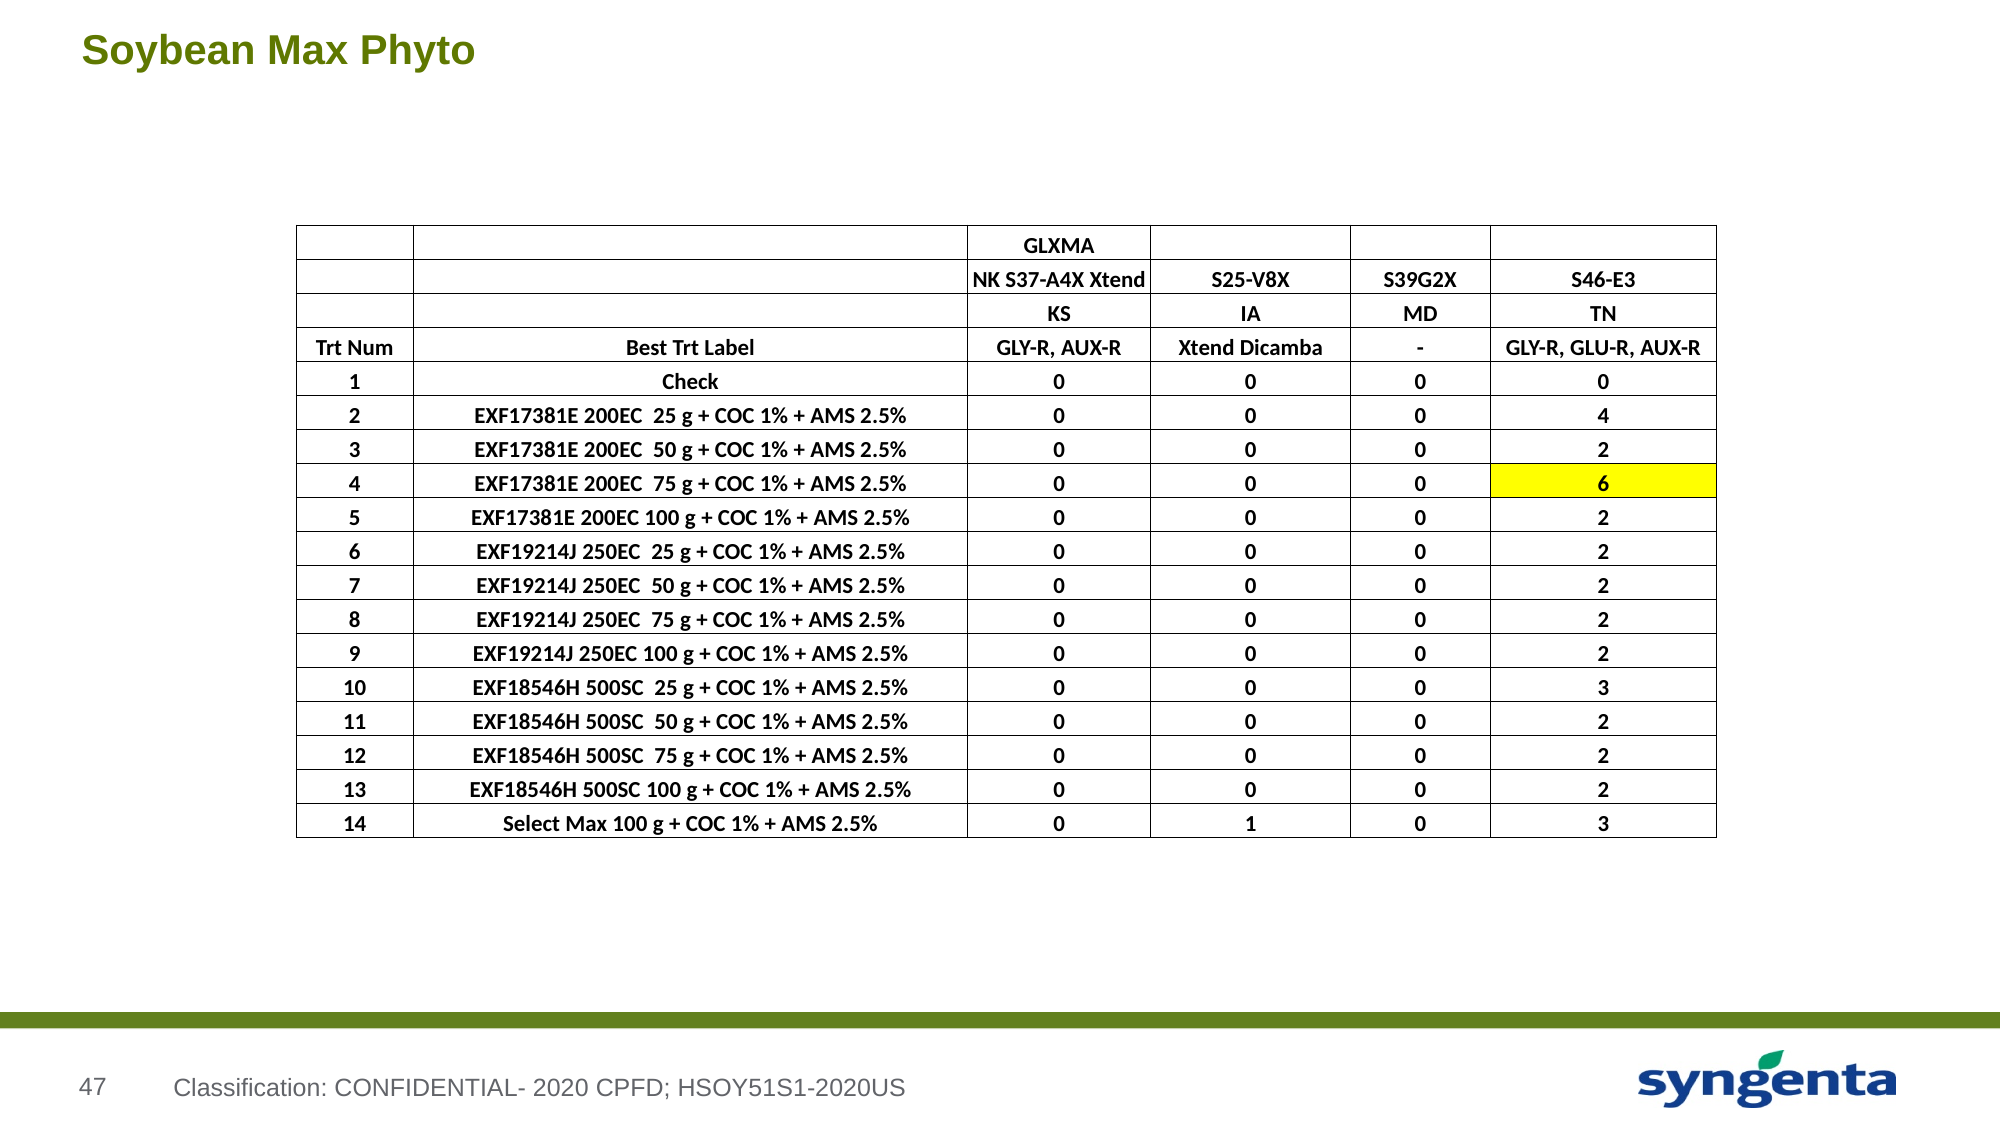

# Soybean Max Phyto
|  |  | GLXMA |  |  |  |
| --- | --- | --- | --- | --- | --- |
|  |  | NK S37-A4X Xtend | S25-V8X | S39G2X | S46-E3 |
|  |  | KS | IA | MD | TN |
| Trt Num | Best Trt Label | GLY-R, AUX-R | Xtend Dicamba | - | GLY-R, GLU-R, AUX-R |
| 1 | Check | 0 | 0 | 0 | 0 |
| 2 | EXF17381E 200EC 25 g + COC 1% + AMS 2.5% | 0 | 0 | 0 | 4 |
| 3 | EXF17381E 200EC 50 g + COC 1% + AMS 2.5% | 0 | 0 | 0 | 2 |
| 4 | EXF17381E 200EC 75 g + COC 1% + AMS 2.5% | 0 | 0 | 0 | 6 |
| 5 | EXF17381E 200EC 100 g + COC 1% + AMS 2.5% | 0 | 0 | 0 | 2 |
| 6 | EXF19214J 250EC 25 g + COC 1% + AMS 2.5% | 0 | 0 | 0 | 2 |
| 7 | EXF19214J 250EC 50 g + COC 1% + AMS 2.5% | 0 | 0 | 0 | 2 |
| 8 | EXF19214J 250EC 75 g + COC 1% + AMS 2.5% | 0 | 0 | 0 | 2 |
| 9 | EXF19214J 250EC 100 g + COC 1% + AMS 2.5% | 0 | 0 | 0 | 2 |
| 10 | EXF18546H 500SC 25 g + COC 1% + AMS 2.5% | 0 | 0 | 0 | 3 |
| 11 | EXF18546H 500SC 50 g + COC 1% + AMS 2.5% | 0 | 0 | 0 | 2 |
| 12 | EXF18546H 500SC 75 g + COC 1% + AMS 2.5% | 0 | 0 | 0 | 2 |
| 13 | EXF18546H 500SC 100 g + COC 1% + AMS 2.5% | 0 | 0 | 0 | 2 |
| 14 | Select Max 100 g + COC 1% + AMS 2.5% | 0 | 1 | 0 | 3 |
Classification: CONFIDENTIAL- 2020 CPFD; HSOY51S1-2020US